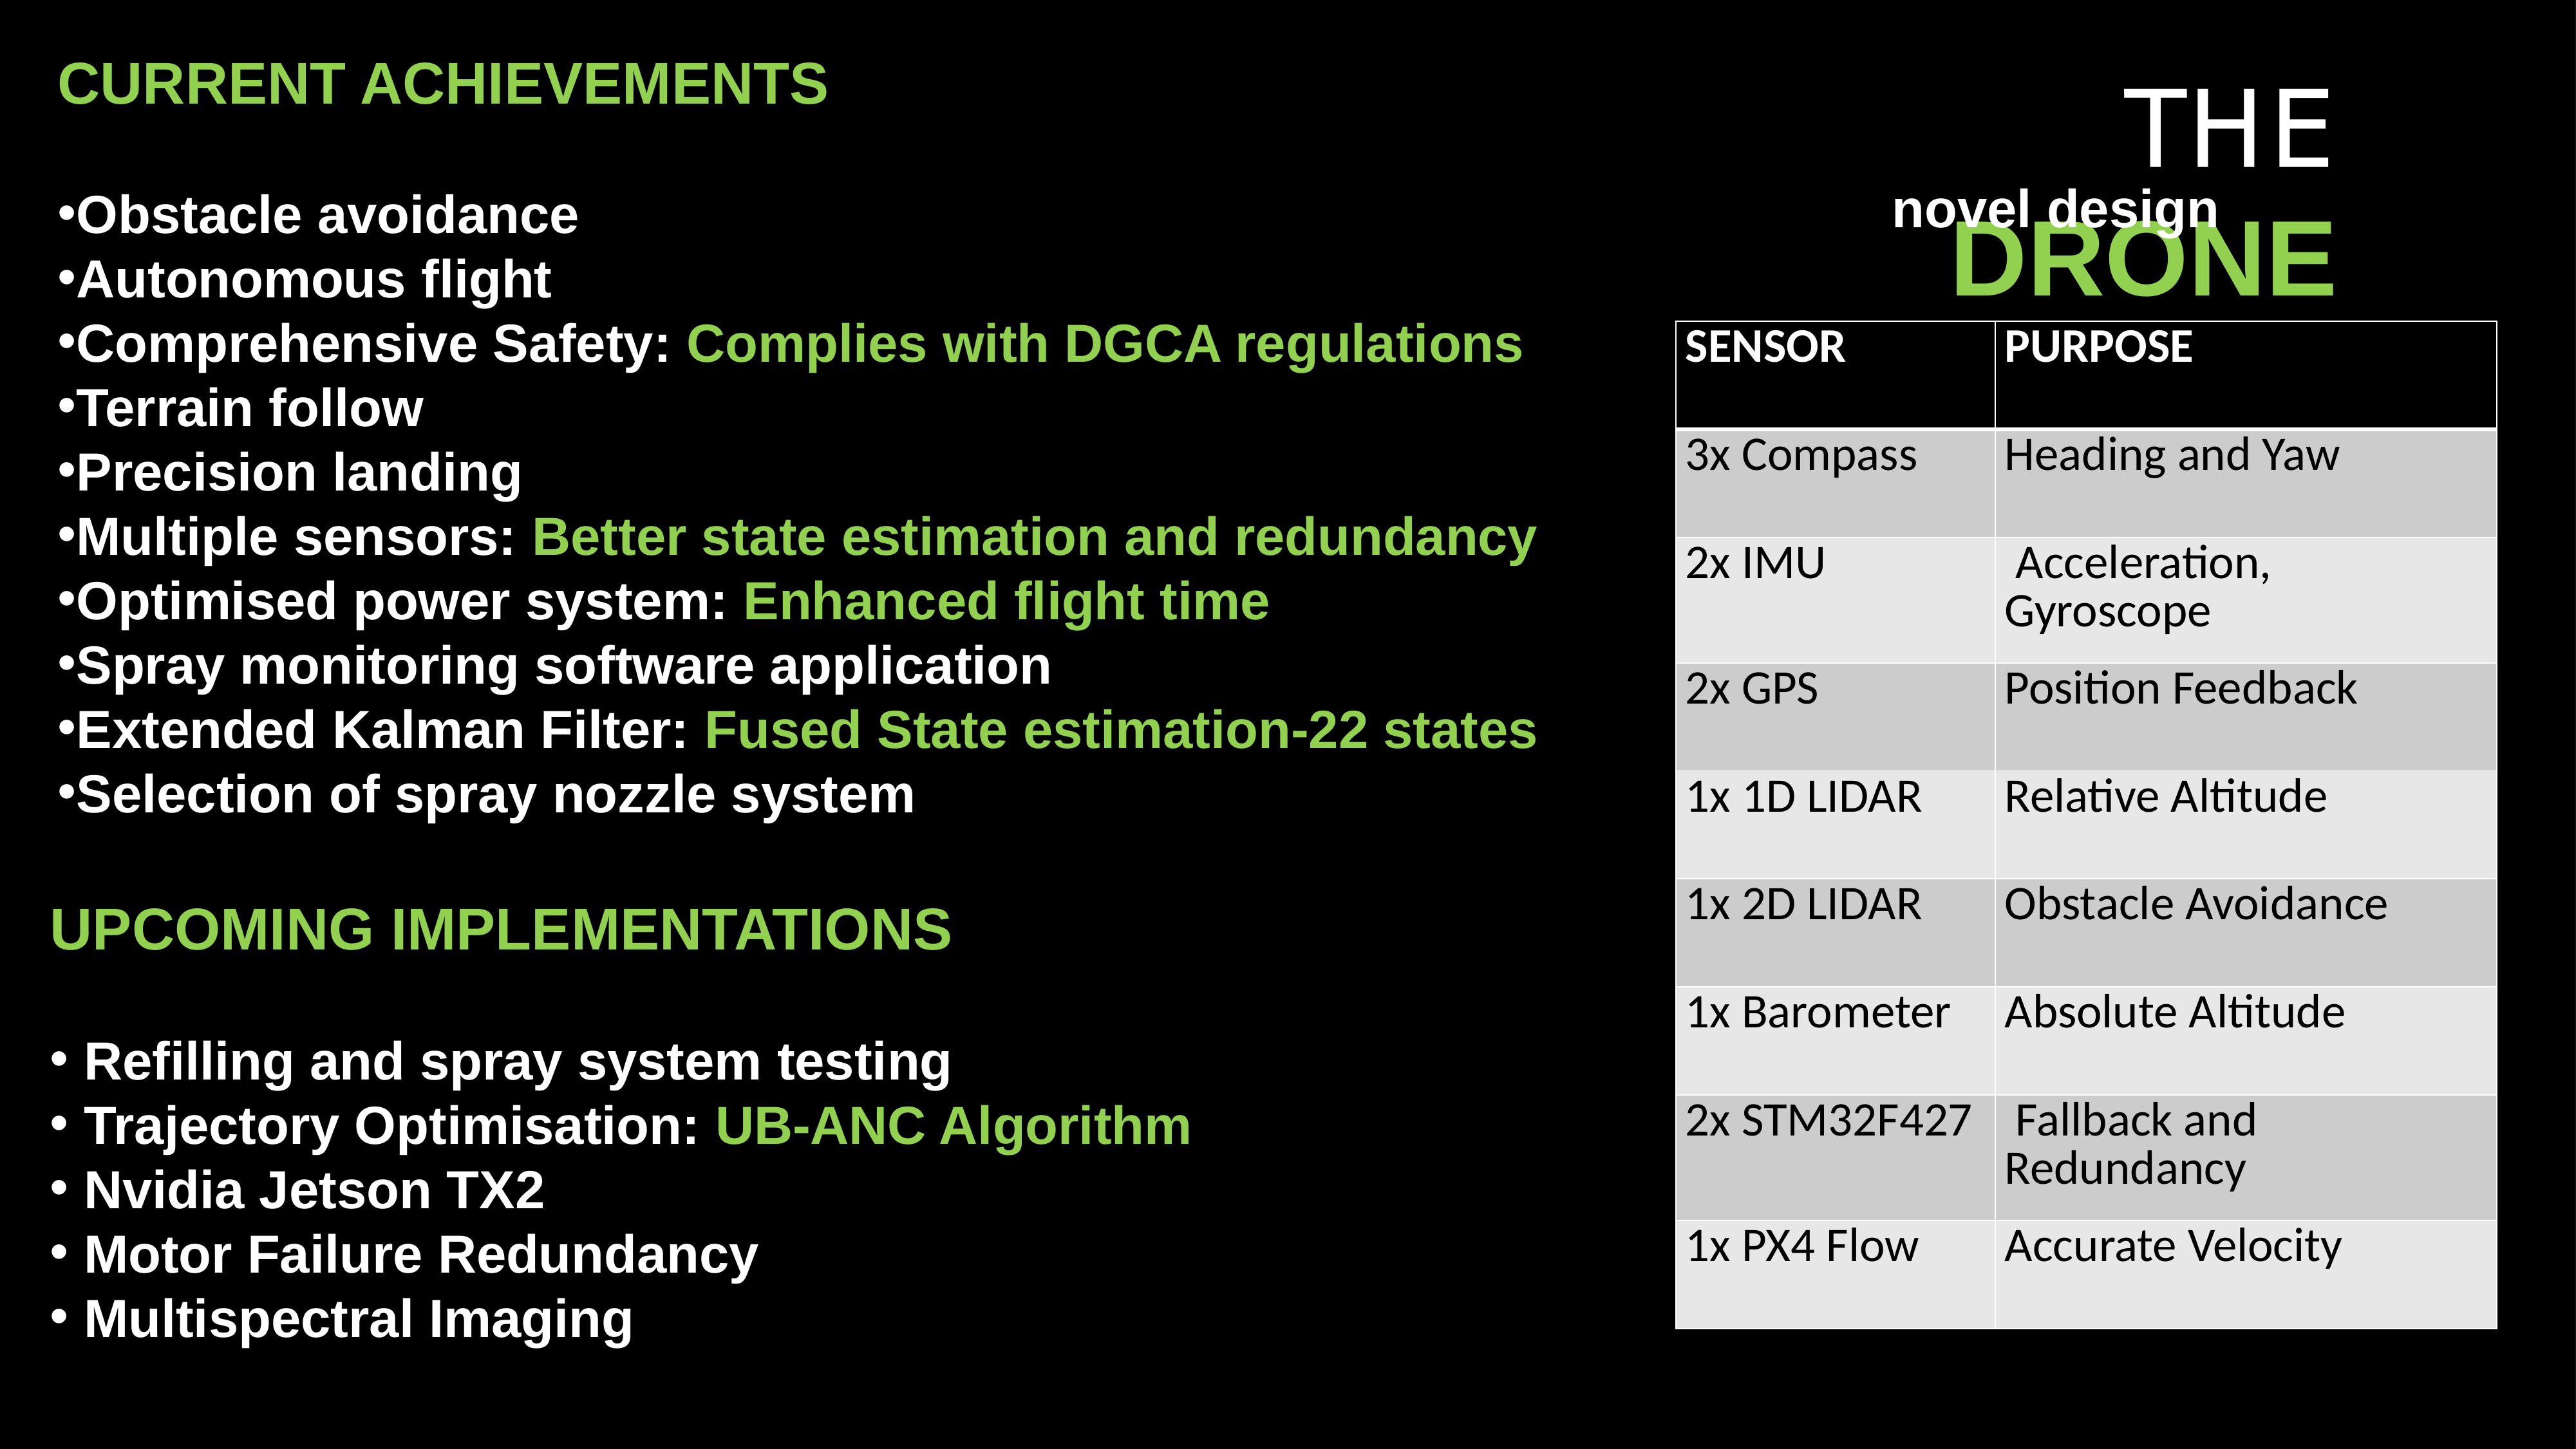

CURRENT ACHIEVEMENTS

Obstacle avoidance
Autonomous flight
Comprehensive Safety: Complies with DGCA regulations
Terrain follow
Precision landing
Multiple sensors: Better state estimation and redundancy
Optimised power system: Enhanced flight time
Spray monitoring software application
Extended Kalman Filter: Fused State estimation-22 states
Selection of spray nozzle system

THE DRONE
novel design
| SENSOR | PURPOSE |
| --- | --- |
| 3x Compass | Heading and Yaw |
| 2x IMU | Acceleration, Gyroscope |
| 2x GPS | Position Feedback |
| 1x 1D LIDAR | Relative Altitude |
| 1x 2D LIDAR | Obstacle Avoidance |
| 1x Barometer | Absolute Altitude |
| 2x STM32F427 | Fallback and Redundancy |
| 1x PX4 Flow | Accurate Velocity |

UPCOMING IMPLEMENTATIONS

 Refilling and spray system testing
 Trajectory Optimisation: UB-ANC Algorithm
 Nvidia Jetson TX2
 Motor Failure Redundancy
 Multispectral Imaging